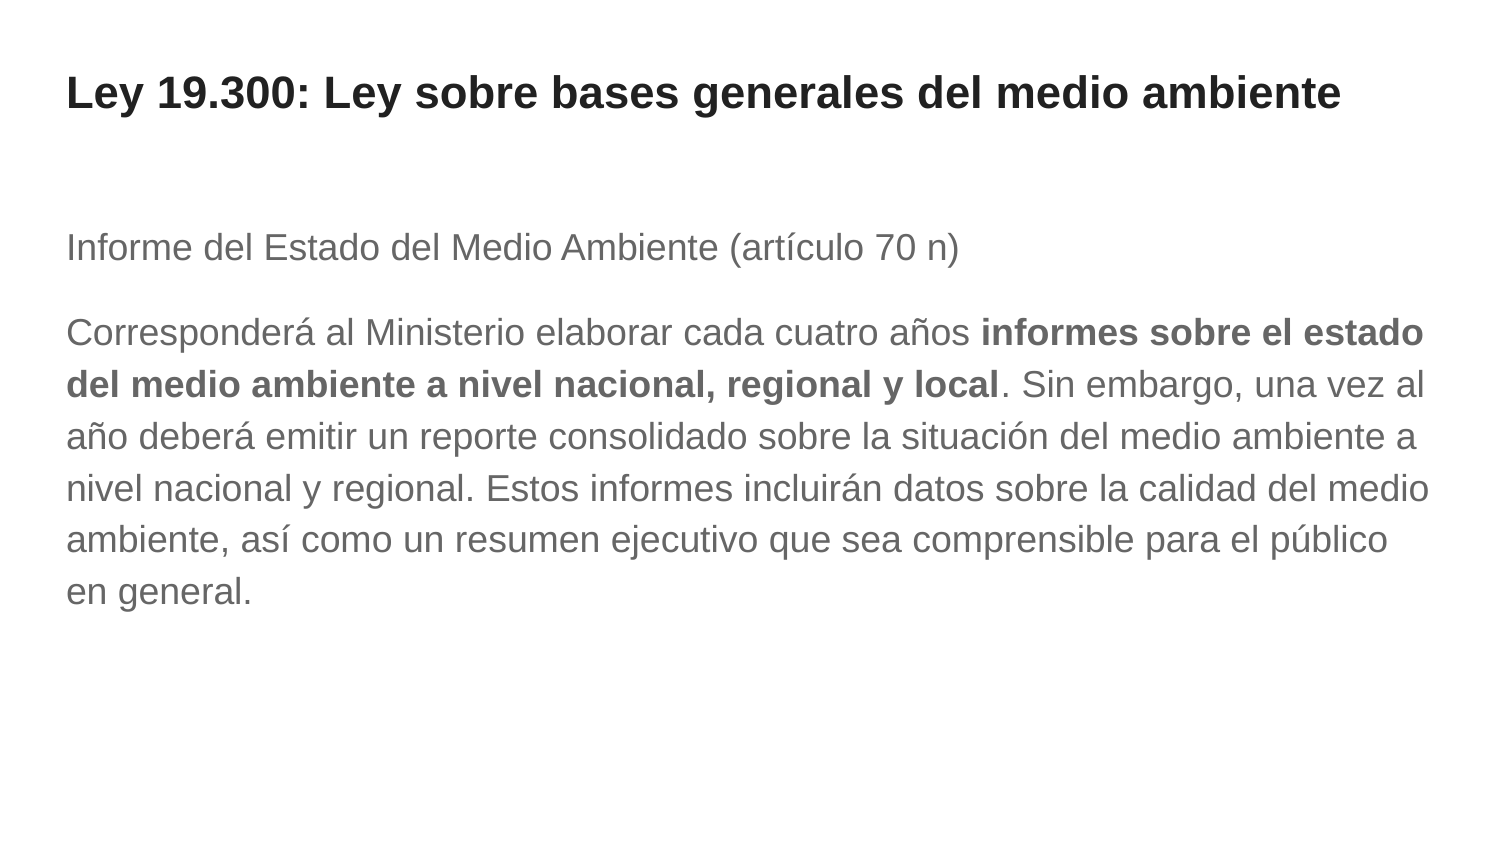

# Ley 19.300: Ley sobre bases generales del medio ambiente
Informe del Estado del Medio Ambiente (artículo 70 n)
Corresponderá al Ministerio elaborar cada cuatro años informes sobre el estado del medio ambiente a nivel nacional, regional y local. Sin embargo, una vez al año deberá emitir un reporte consolidado sobre la situación del medio ambiente a nivel nacional y regional. Estos informes incluirán datos sobre la calidad del medio ambiente, así como un resumen ejecutivo que sea comprensible para el público en general.